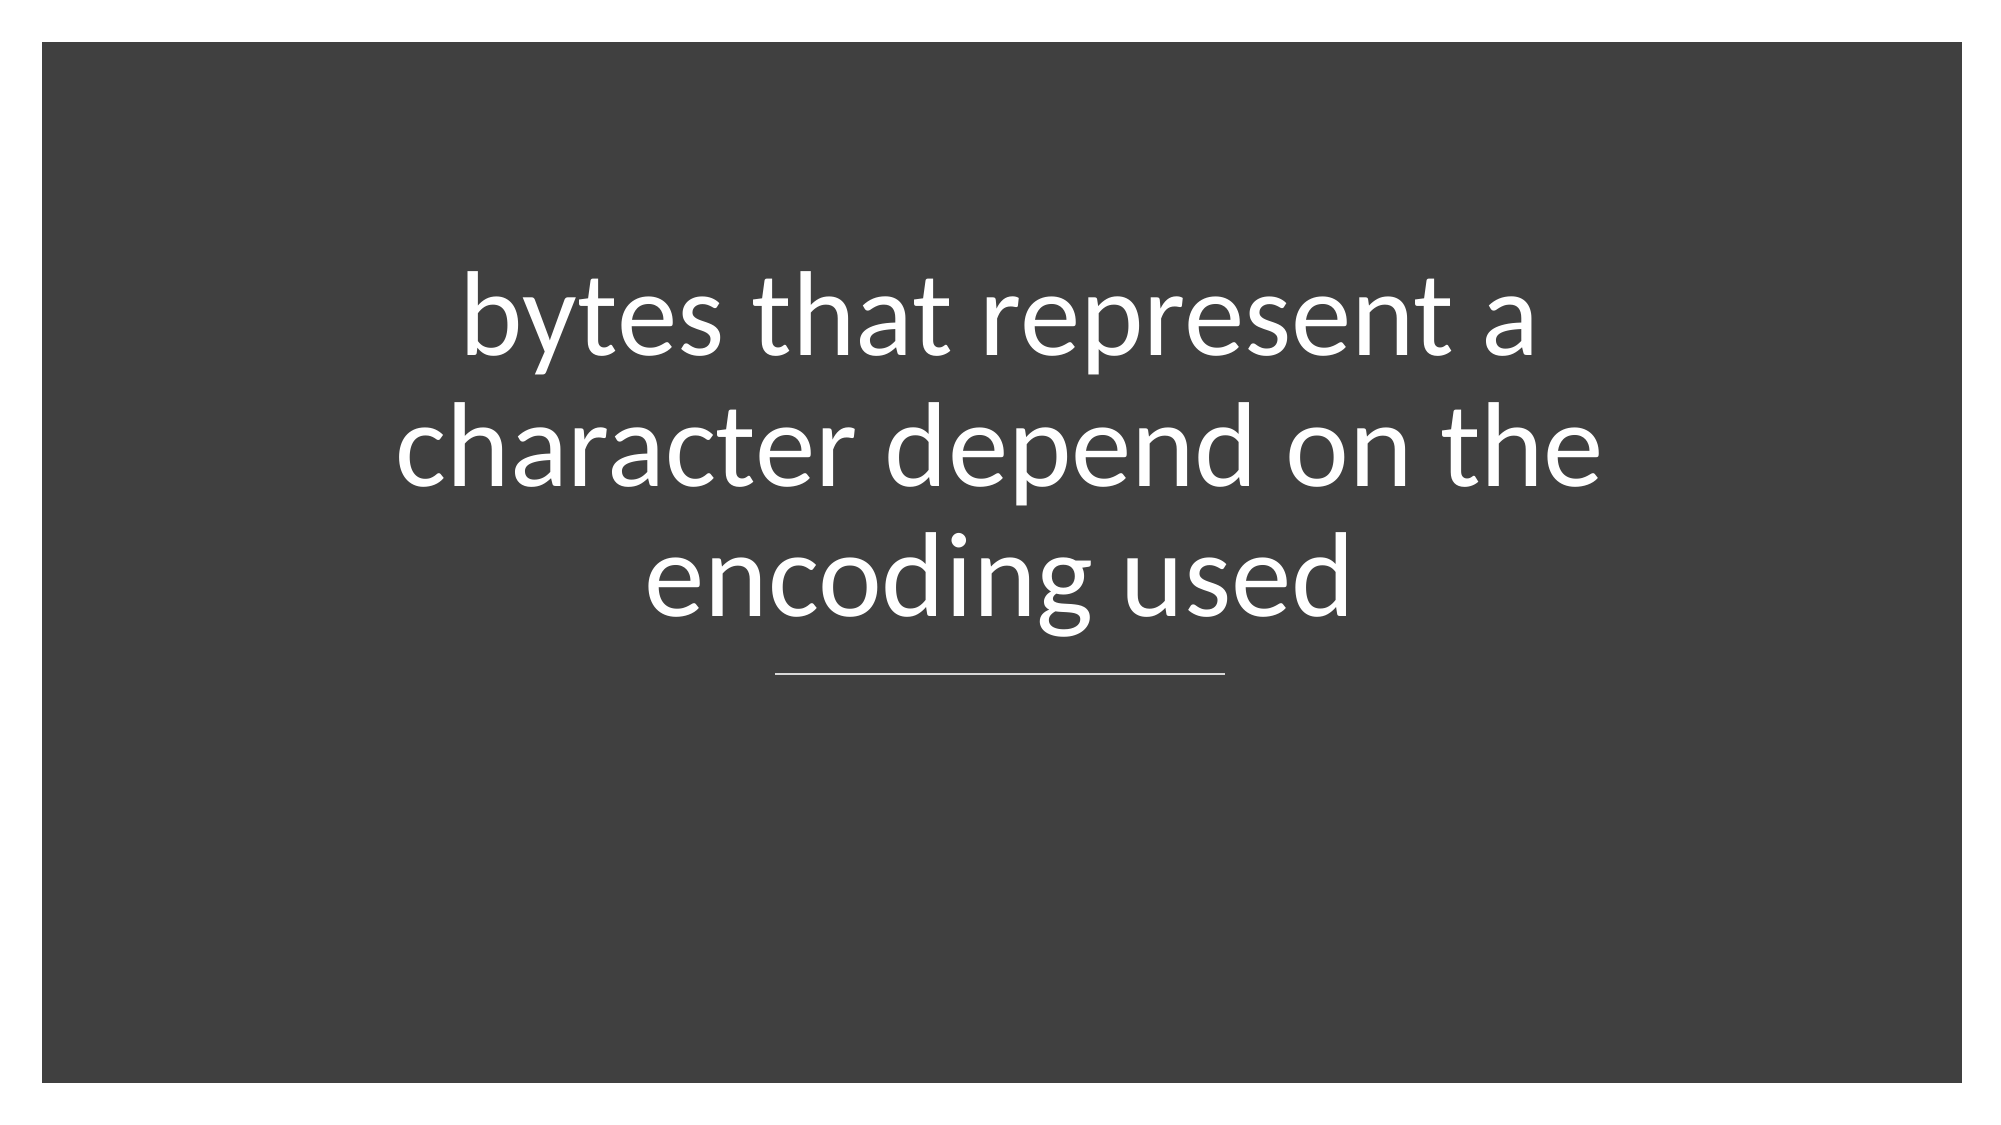

bytes that represent a character depend on the encoding used